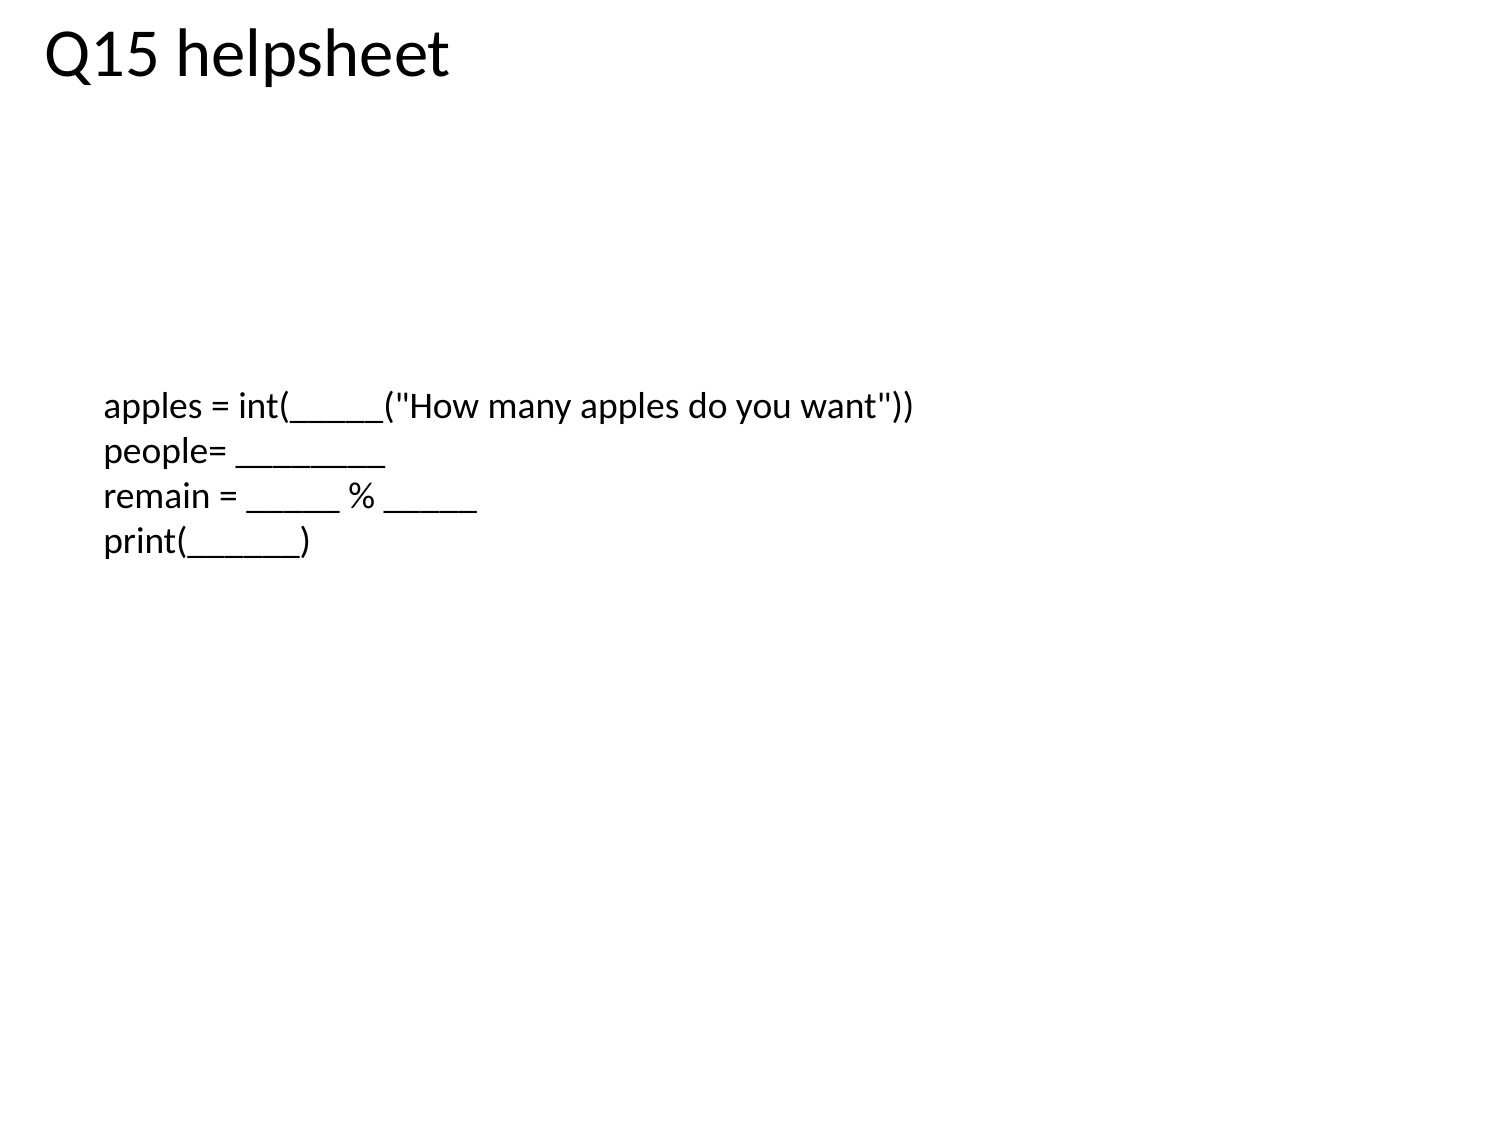

# Q15 helpsheet

apples = int(_____("How many apples do you want"))
people= ________
remain = _____ % _____
print(______)